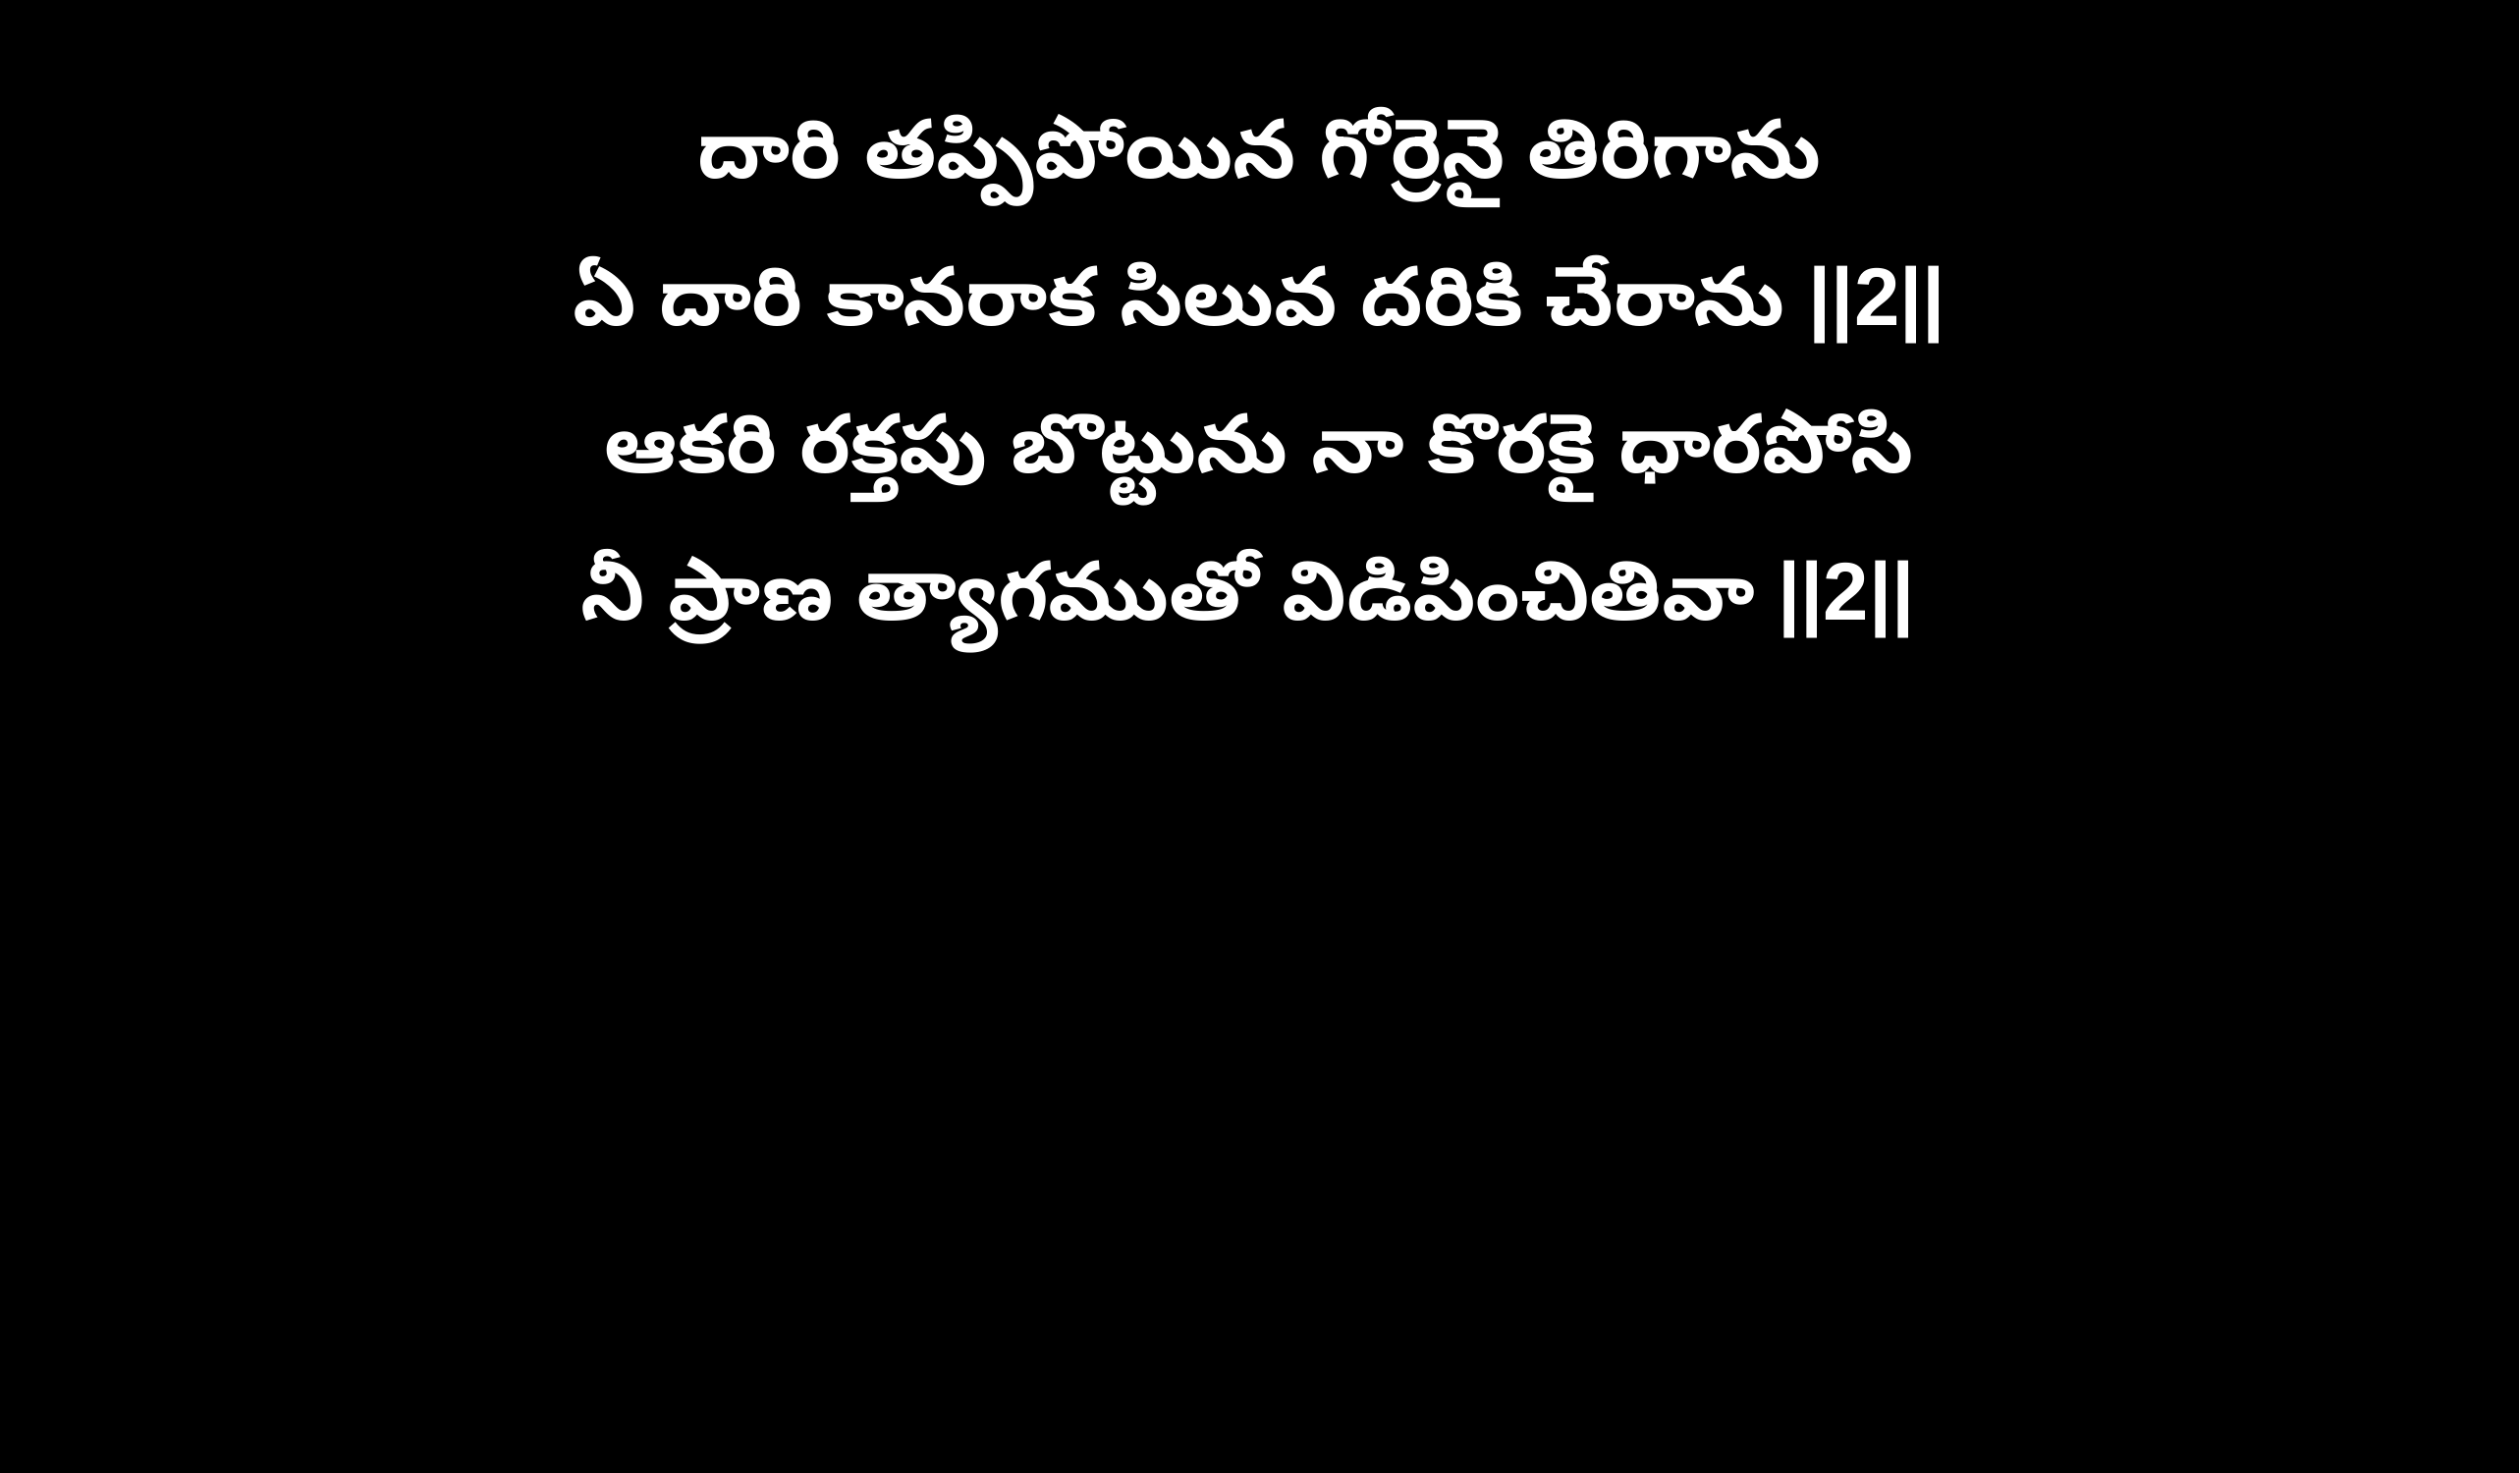

దారి తప్పిపోయిన గోర్రెనై తిరిగాను
ఏ దారి కానరాక సిలువ దరికి చేరాను ||2||
ఆకరి రక్తపు బొట్టును నా కొరకై ధారపోసి
నీ ప్రాణ త్యాగముతో విడిపించితివా ||2||